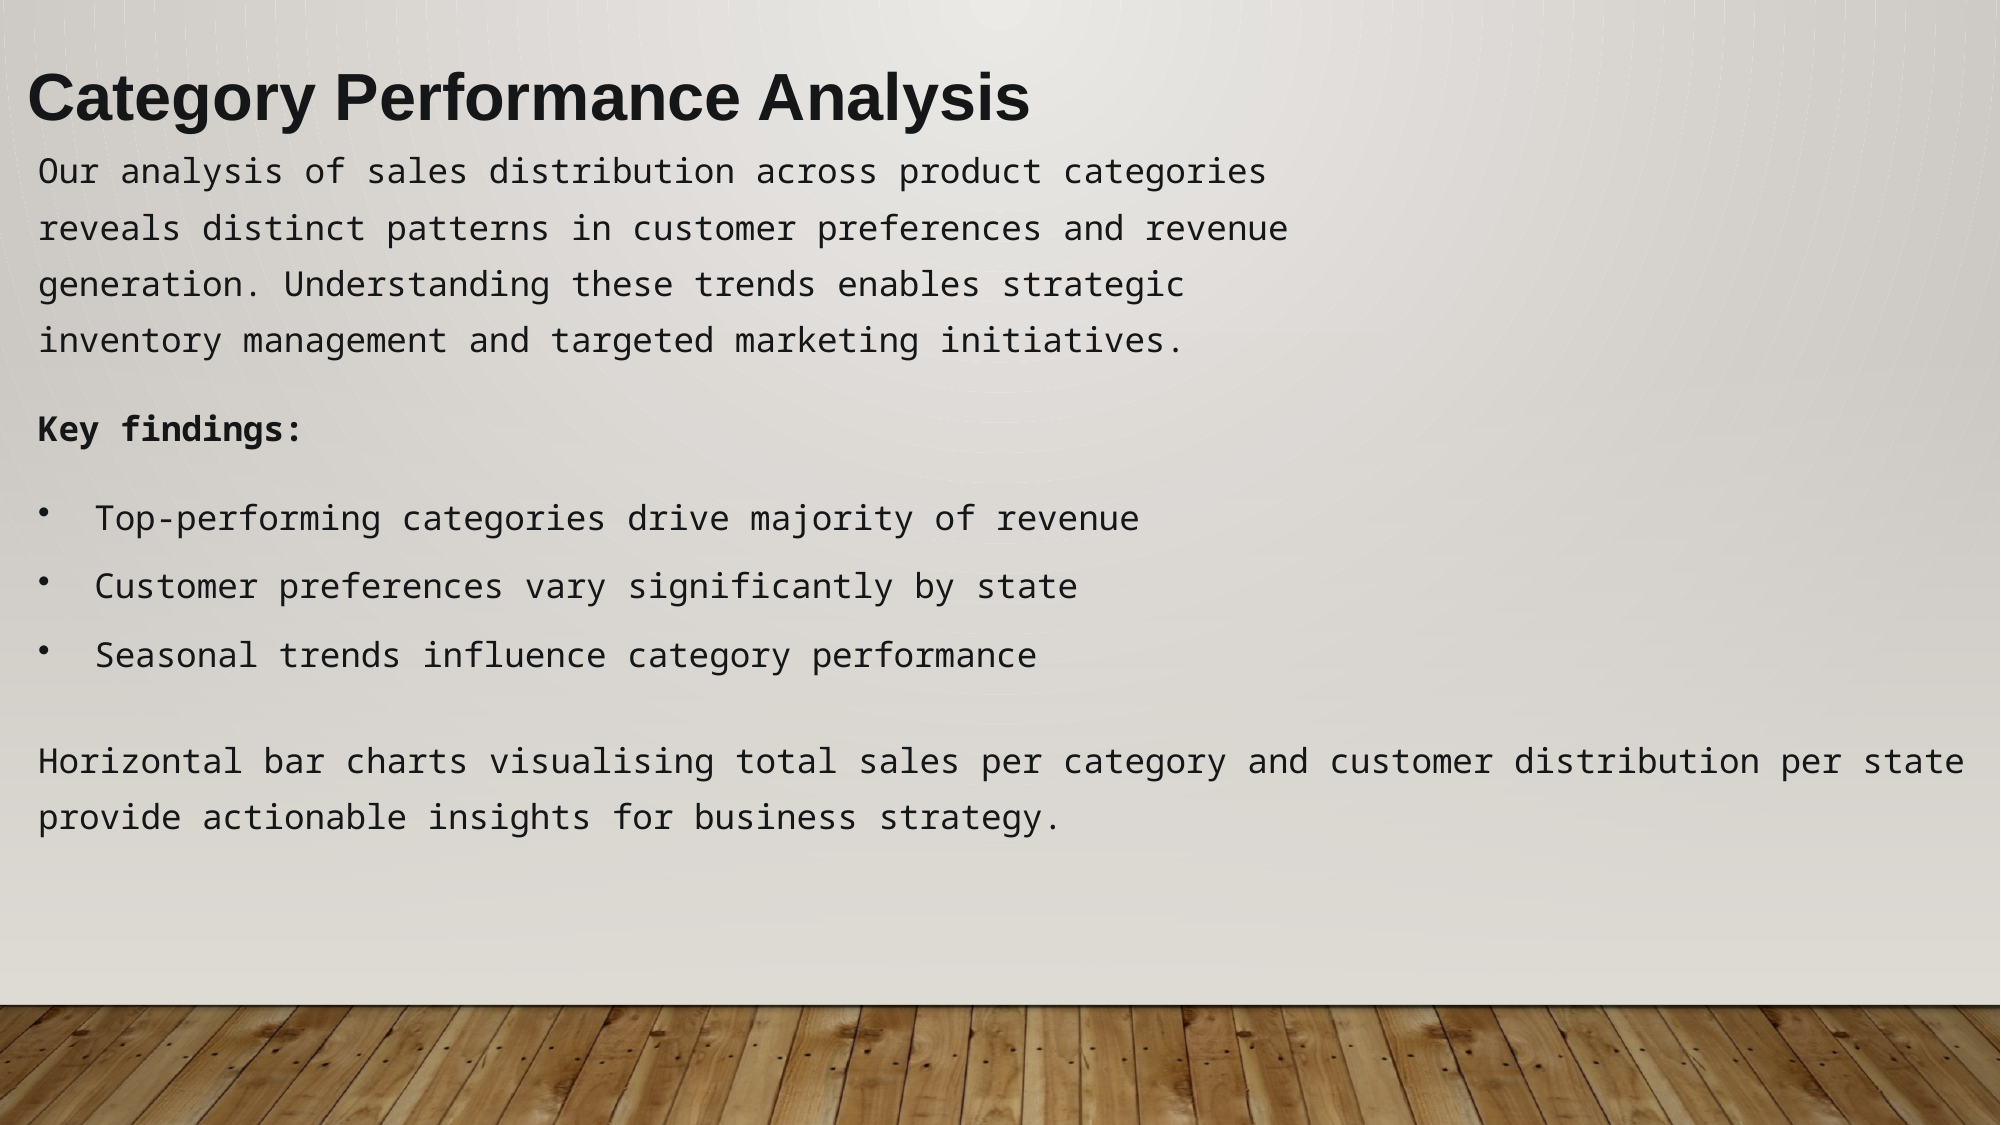

Category Performance Analysis
Our analysis of sales distribution across product categories reveals distinct patterns in customer preferences and revenue generation. Understanding these trends enables strategic inventory management and targeted marketing initiatives.
Key findings:
Top-performing categories drive majority of revenue
Customer preferences vary significantly by state
Seasonal trends influence category performance
Horizontal bar charts visualising total sales per category and customer distribution per state provide actionable insights for business strategy.